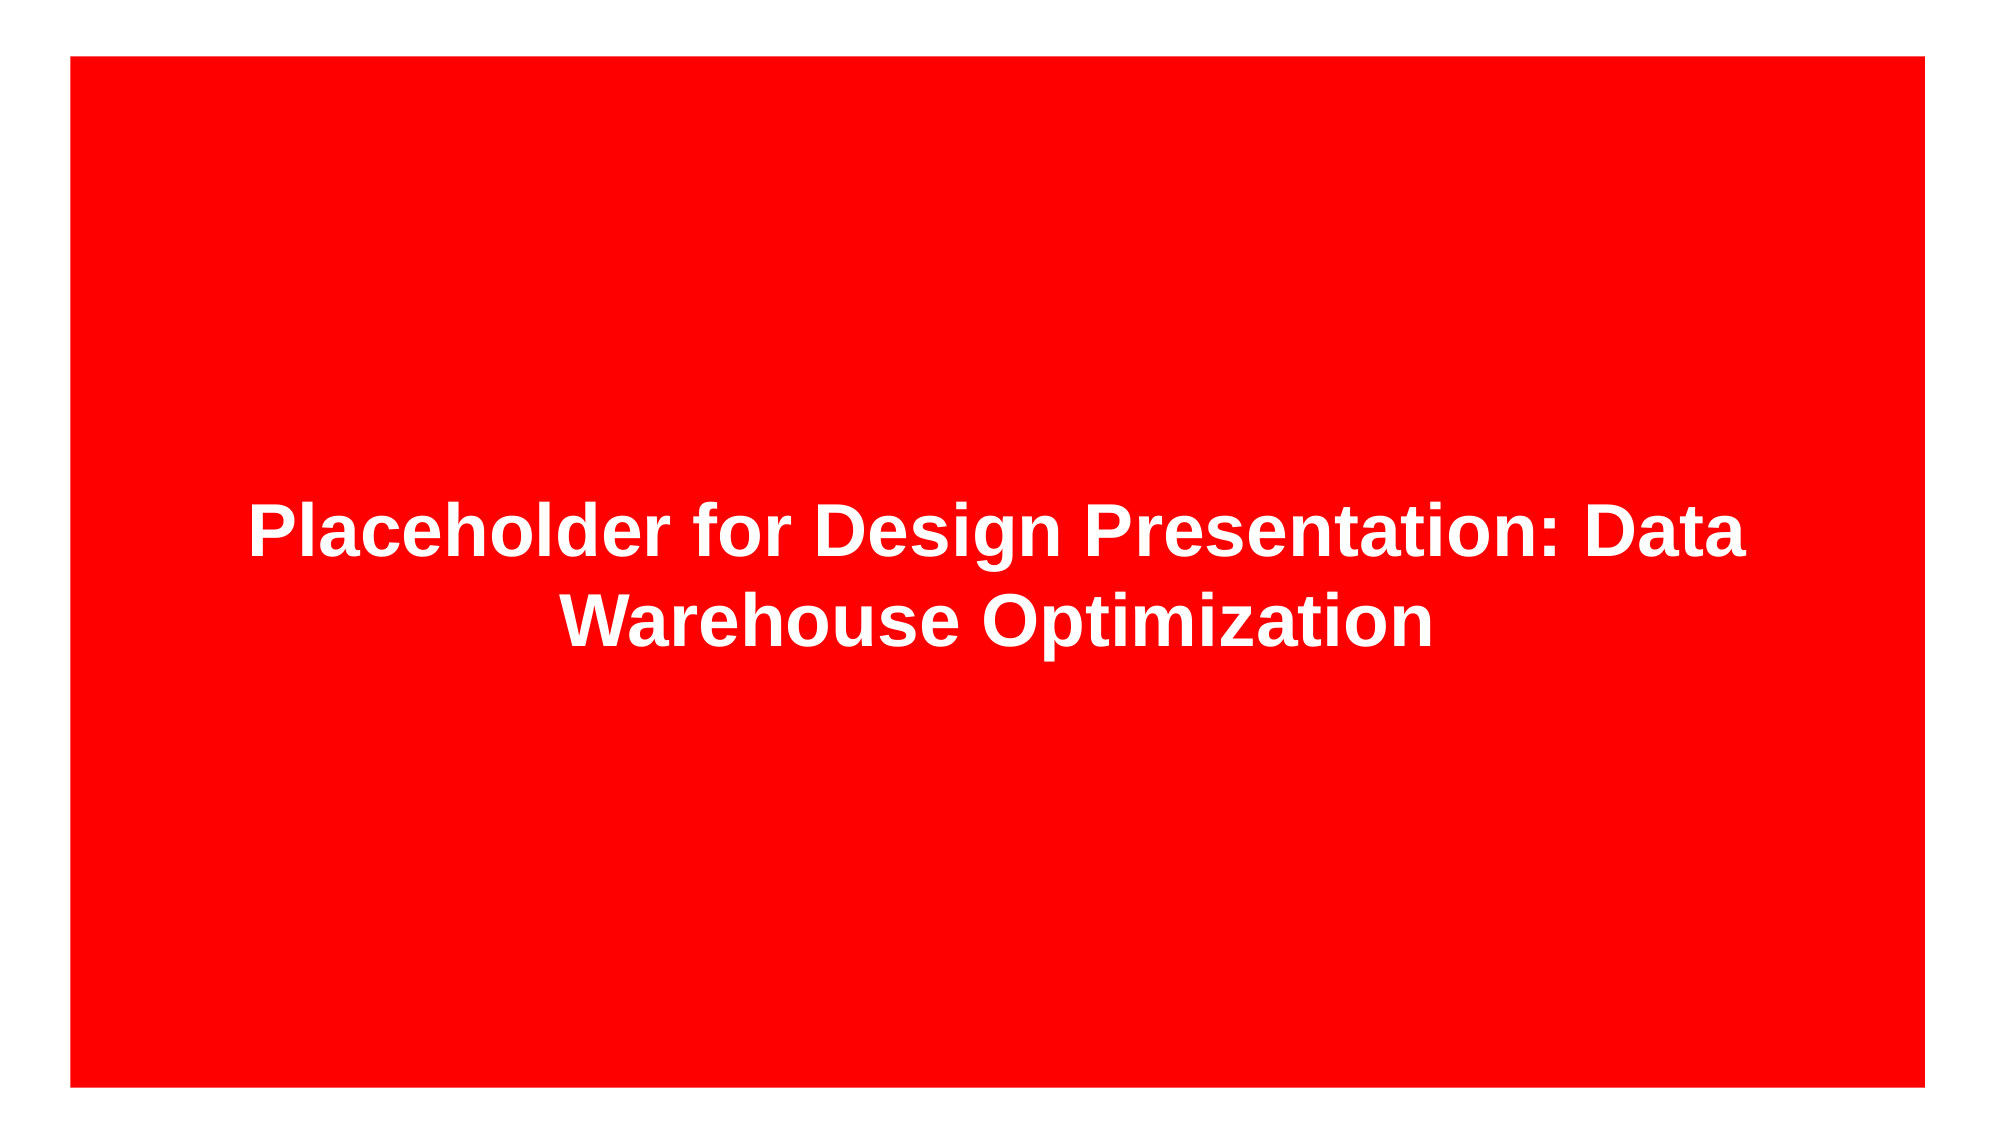

Placeholder for Design Presentation: Data Warehouse Optimization